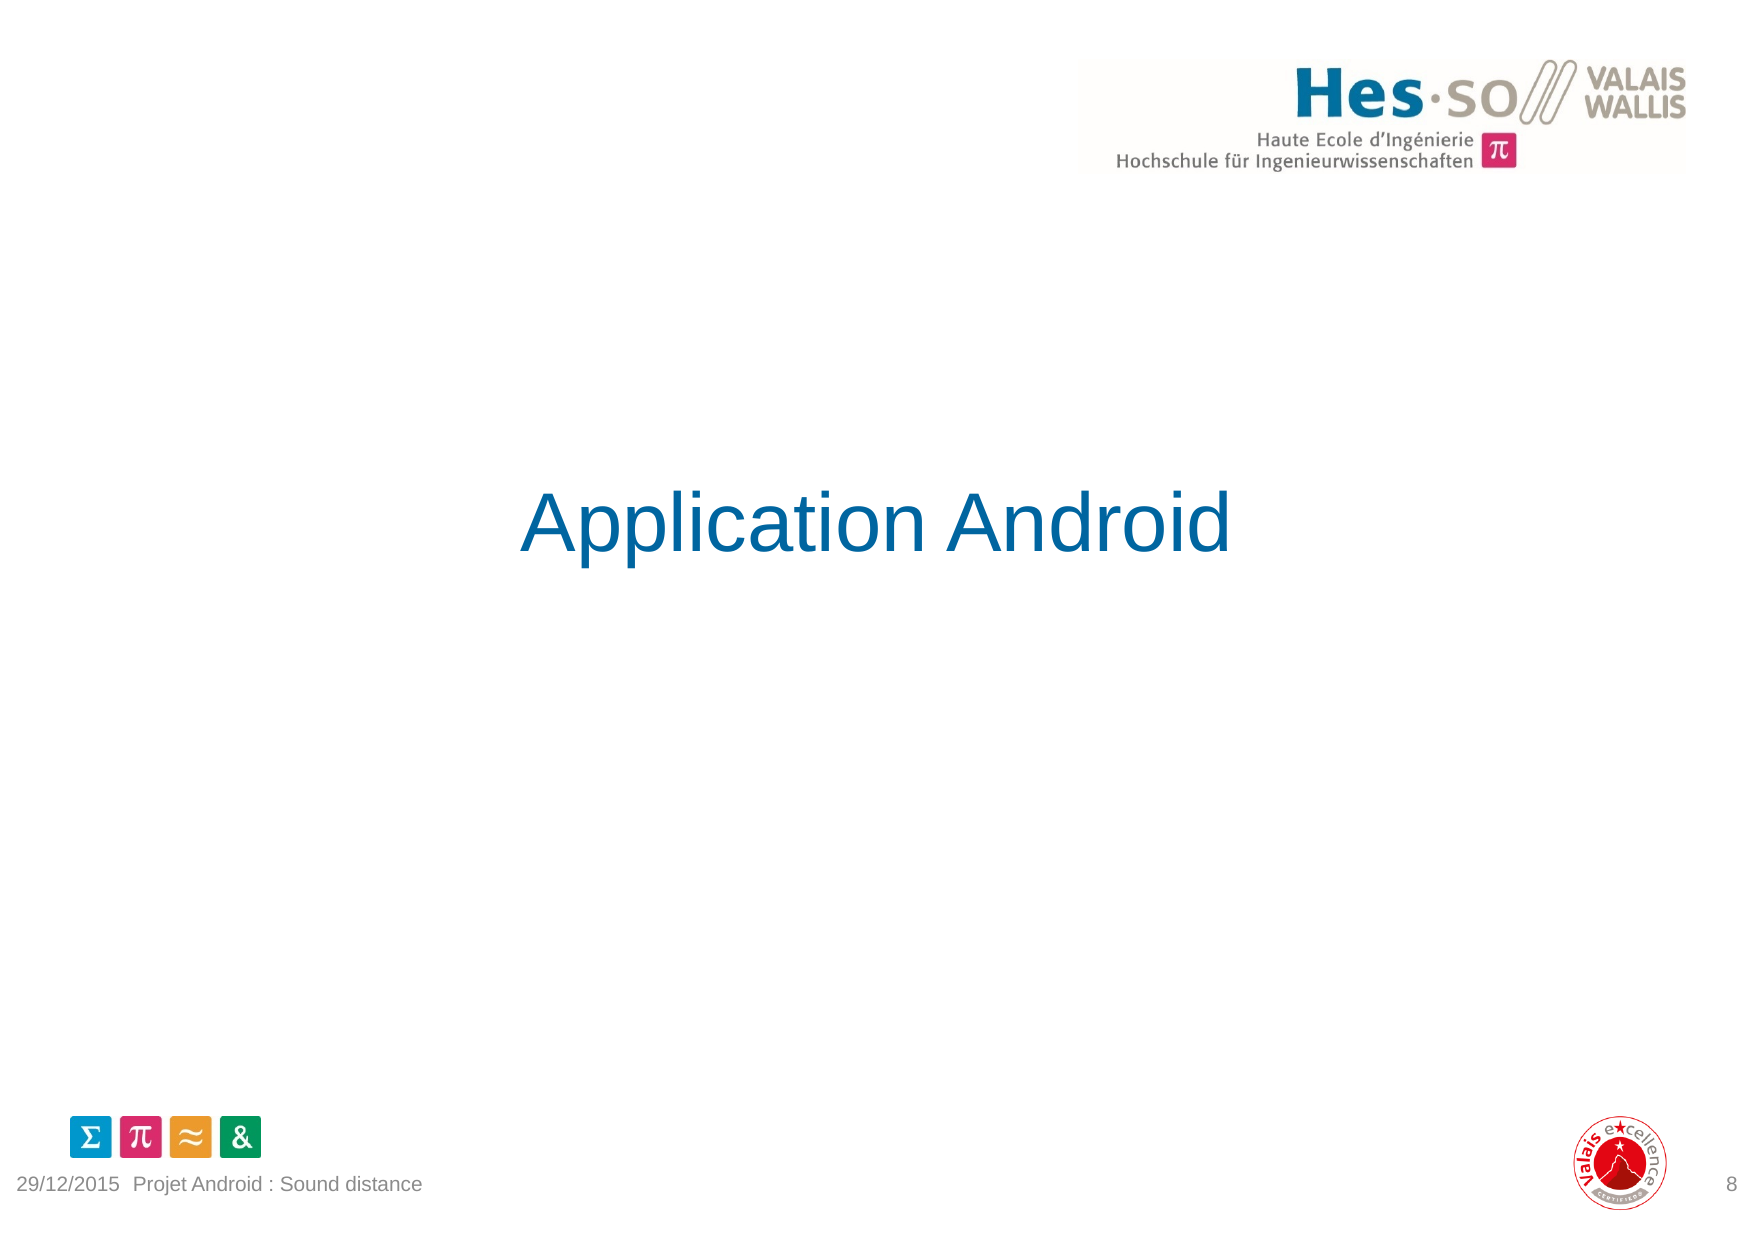

# Application Android
29/12/2015
Projet Android : Sound distance
8